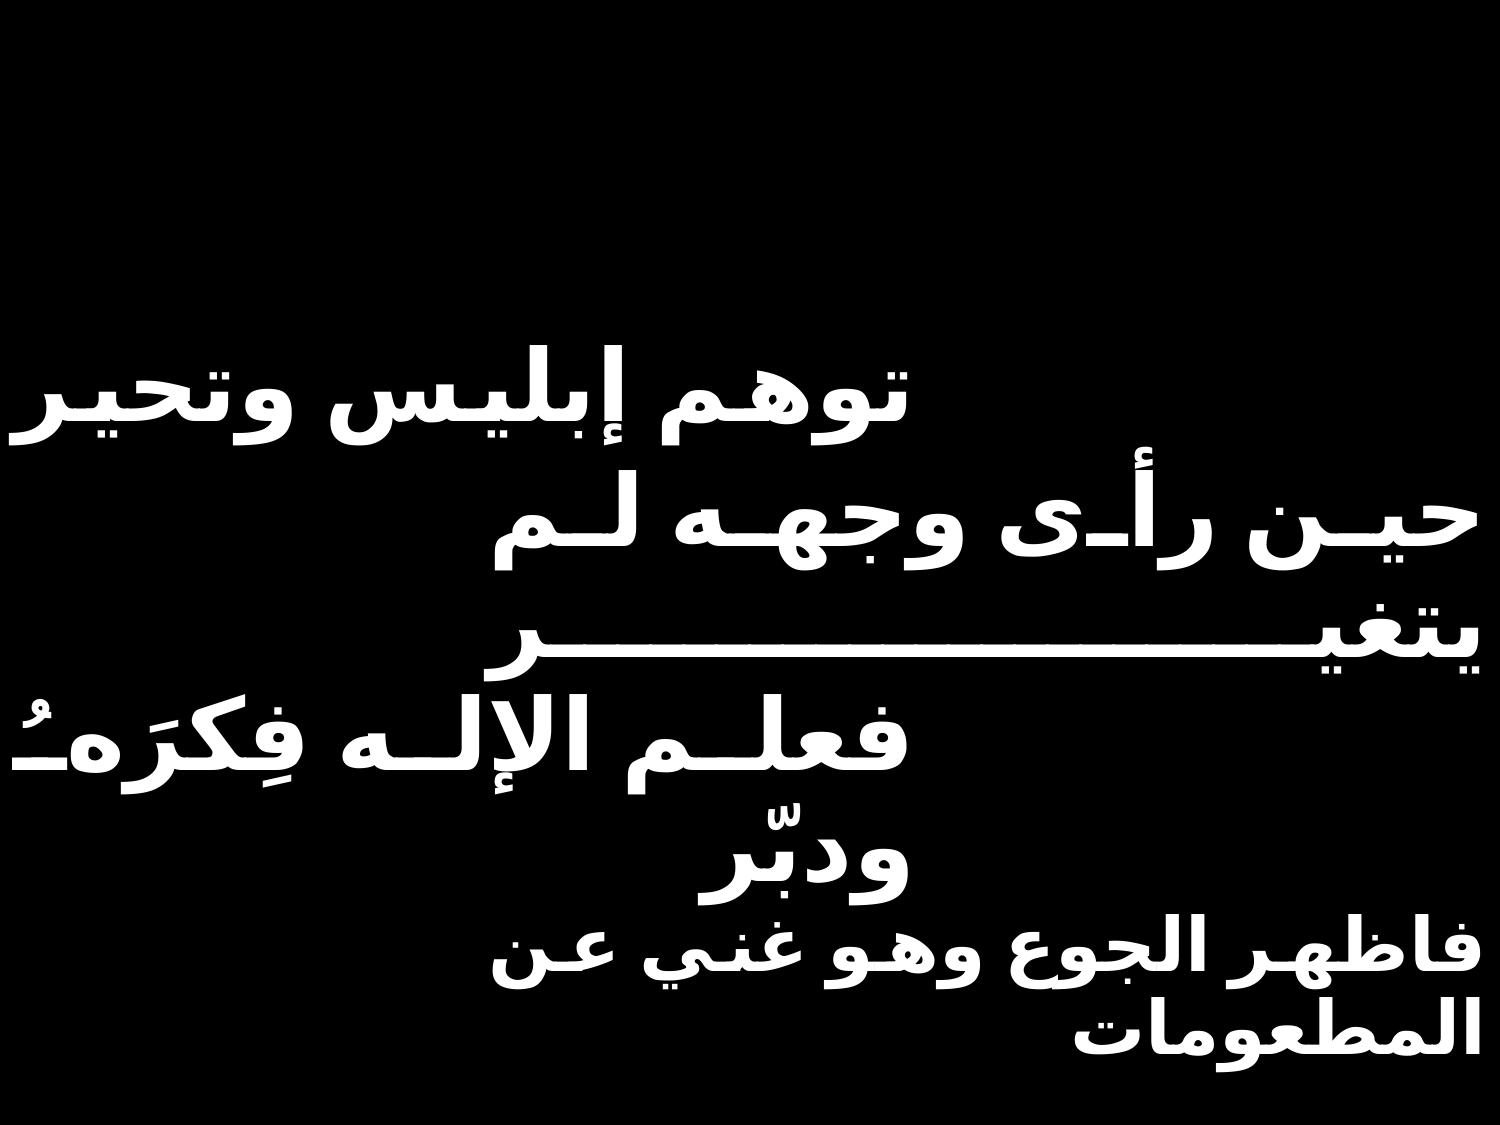

| توهم إبليس وتحير |  |  |
| --- | --- | --- |
|  | حين رأى وجهه لم يتغير |  |
| فعلم الإله فِكرَهُ ودبّر |  |  |
|  | فاظهر الجوع وهو غني عن المطعومات |  |